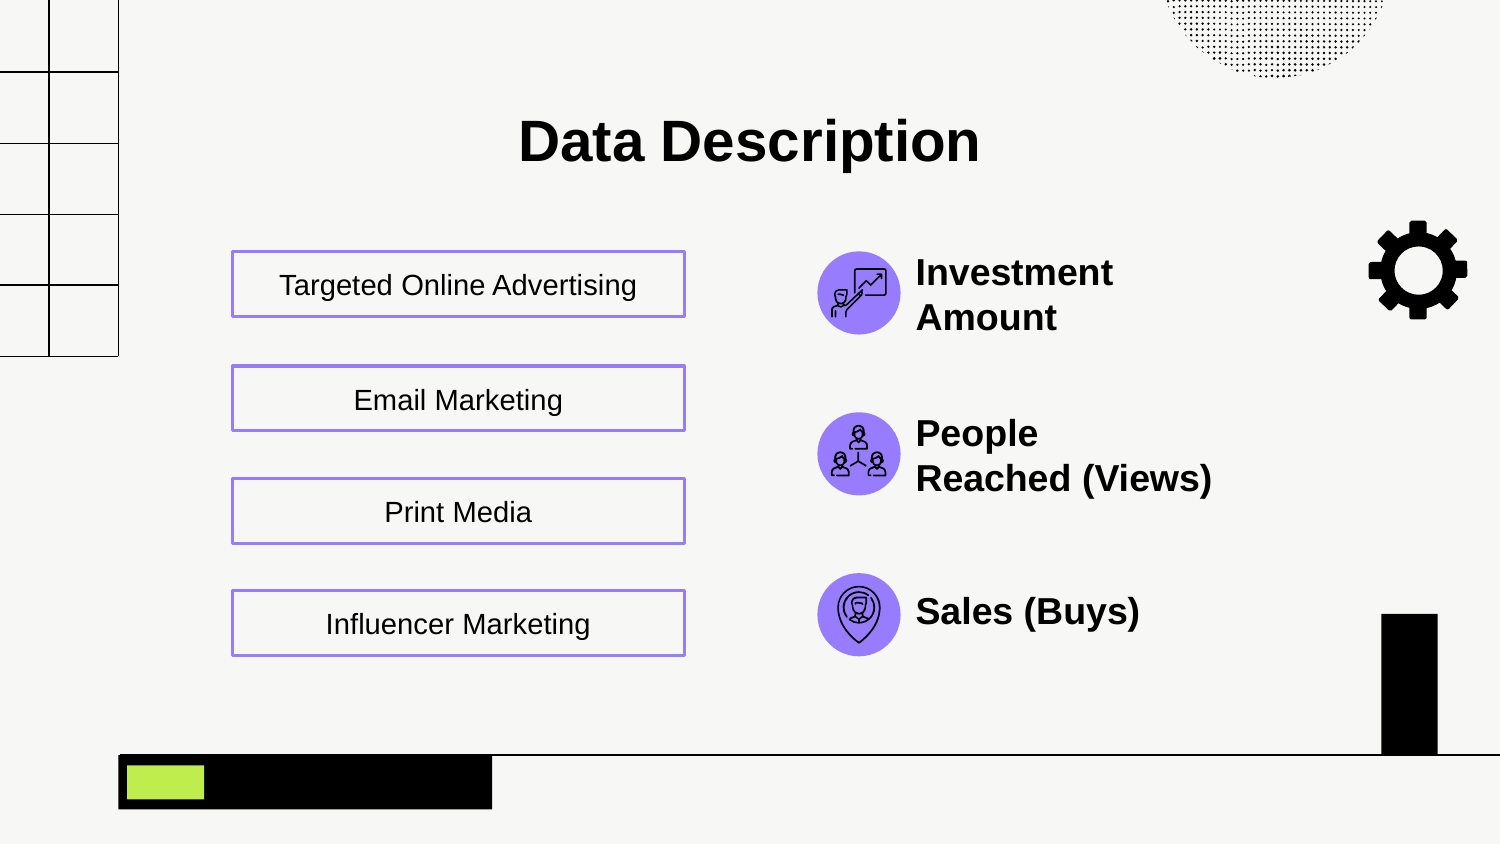

# Data Description

Targeted Online Advertising

Investment Amount
Email Marketing

People
Reached (Views)
Print Media

Sales (Buys)

Influencer Marketing